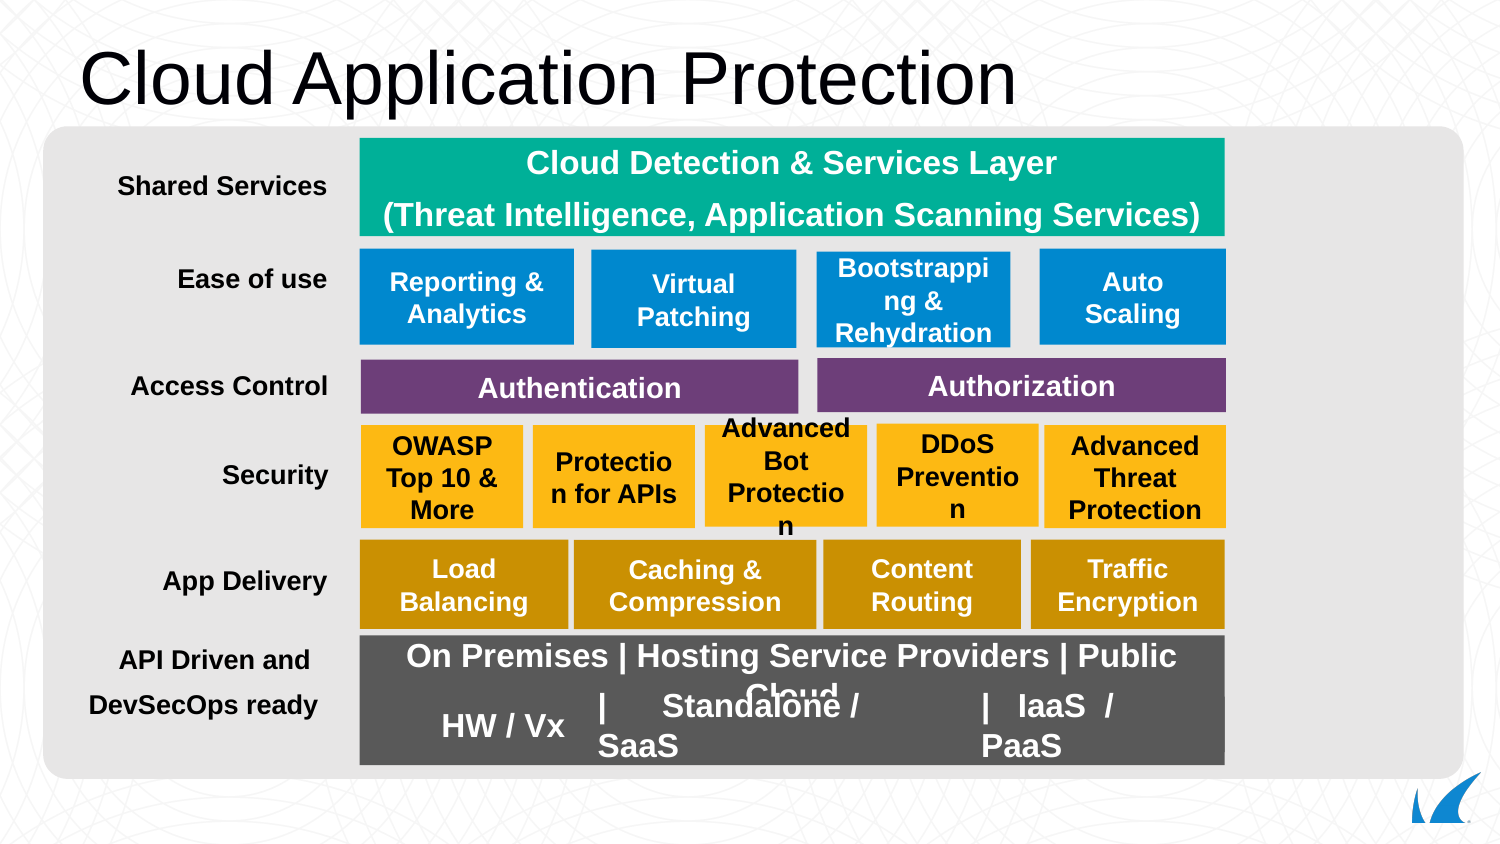

# Cloud Application Protection

Cloud Detection & Services Layer
(Threat Intelligence, Application Scanning Services)
Shared Services
Auto Scaling
Reporting & Analytics
Virtual Patching
Ease of use
Bootstrapping & Rehydration
Authorization
Authentication
Access Control
DDoS Prevention
OWASP Top 10 & More
Protection for APIs
Advanced Threat Protection
Security
Advanced Bot Protection
Load Balancing
Traffic Encryption
Caching & Compression
App Delivery
Content Routing
On Premises | Hosting Service Providers | Public Cloud

HW / Vx
|      Standalone /  SaaS
|   IaaS  /  PaaS
API Driven and
DevSecOps ready